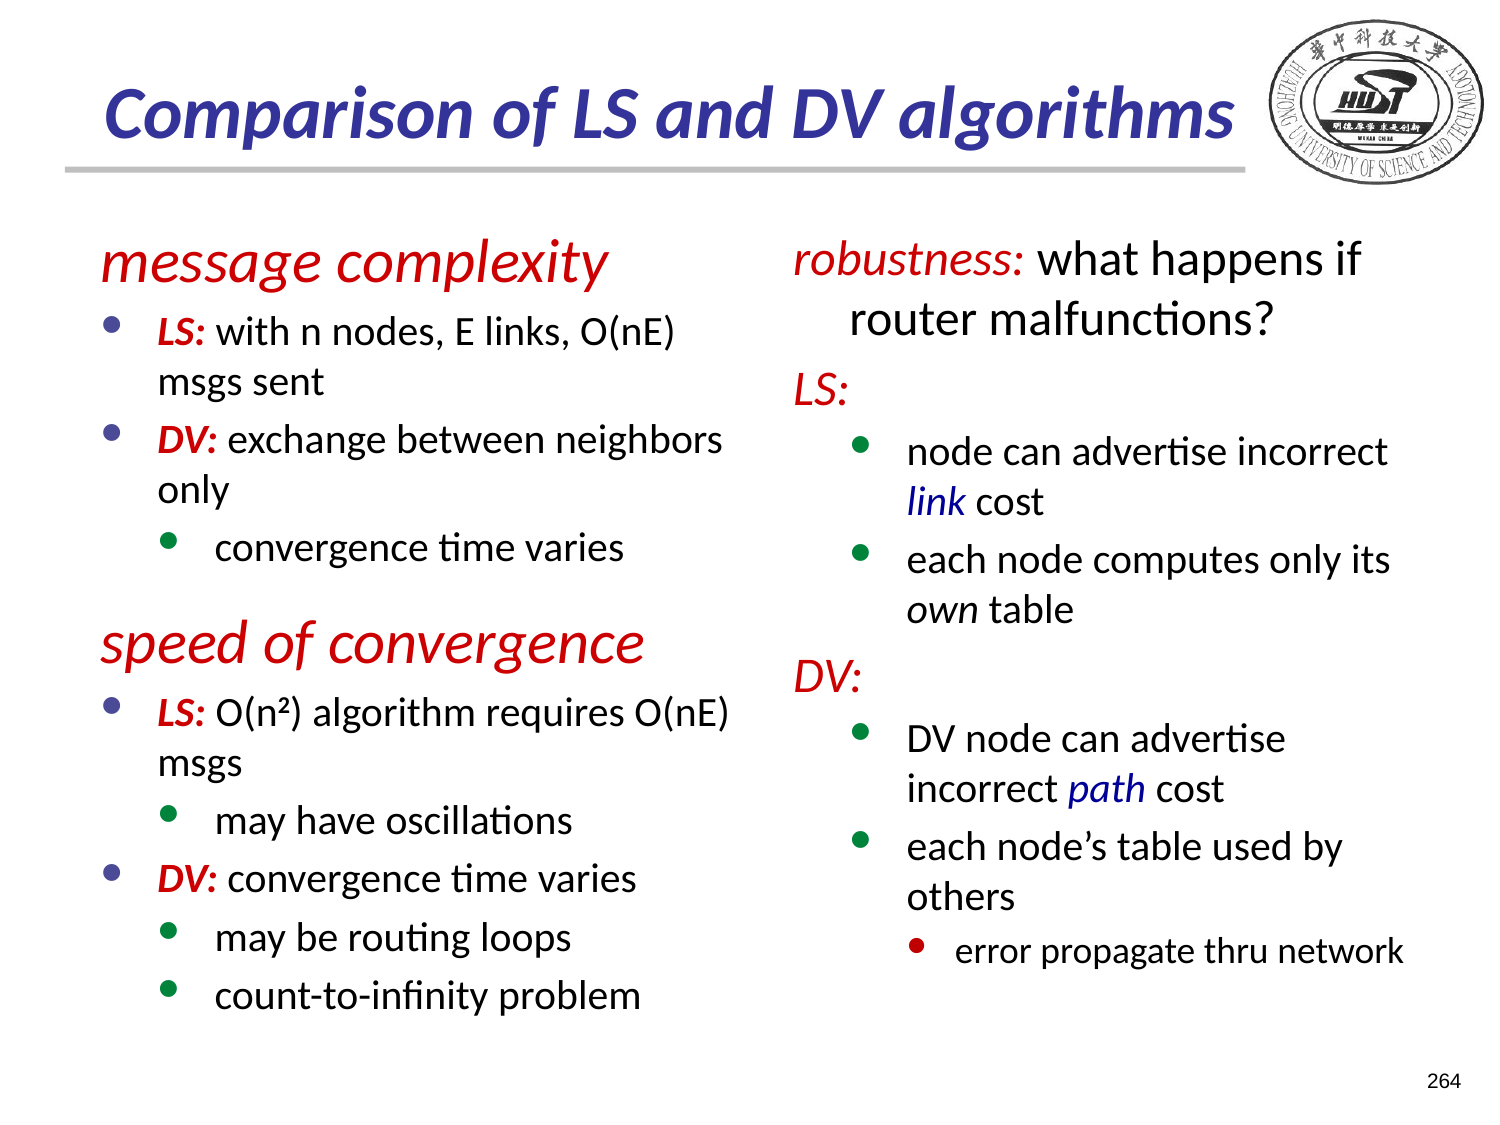

# Comparison of LS and DV algorithms
message complexity
LS: with n nodes, E links, O(nE) msgs sent
DV: exchange between neighbors only
convergence time varies
speed of convergence
LS: O(n2) algorithm requires O(nE) msgs
may have oscillations
DV: convergence time varies
may be routing loops
count-to-infinity problem
robustness: what happens if router malfunctions?
LS:
node can advertise incorrect link cost
each node computes only its own table
DV:
DV node can advertise incorrect path cost
each node’s table used by others
error propagate thru network
264